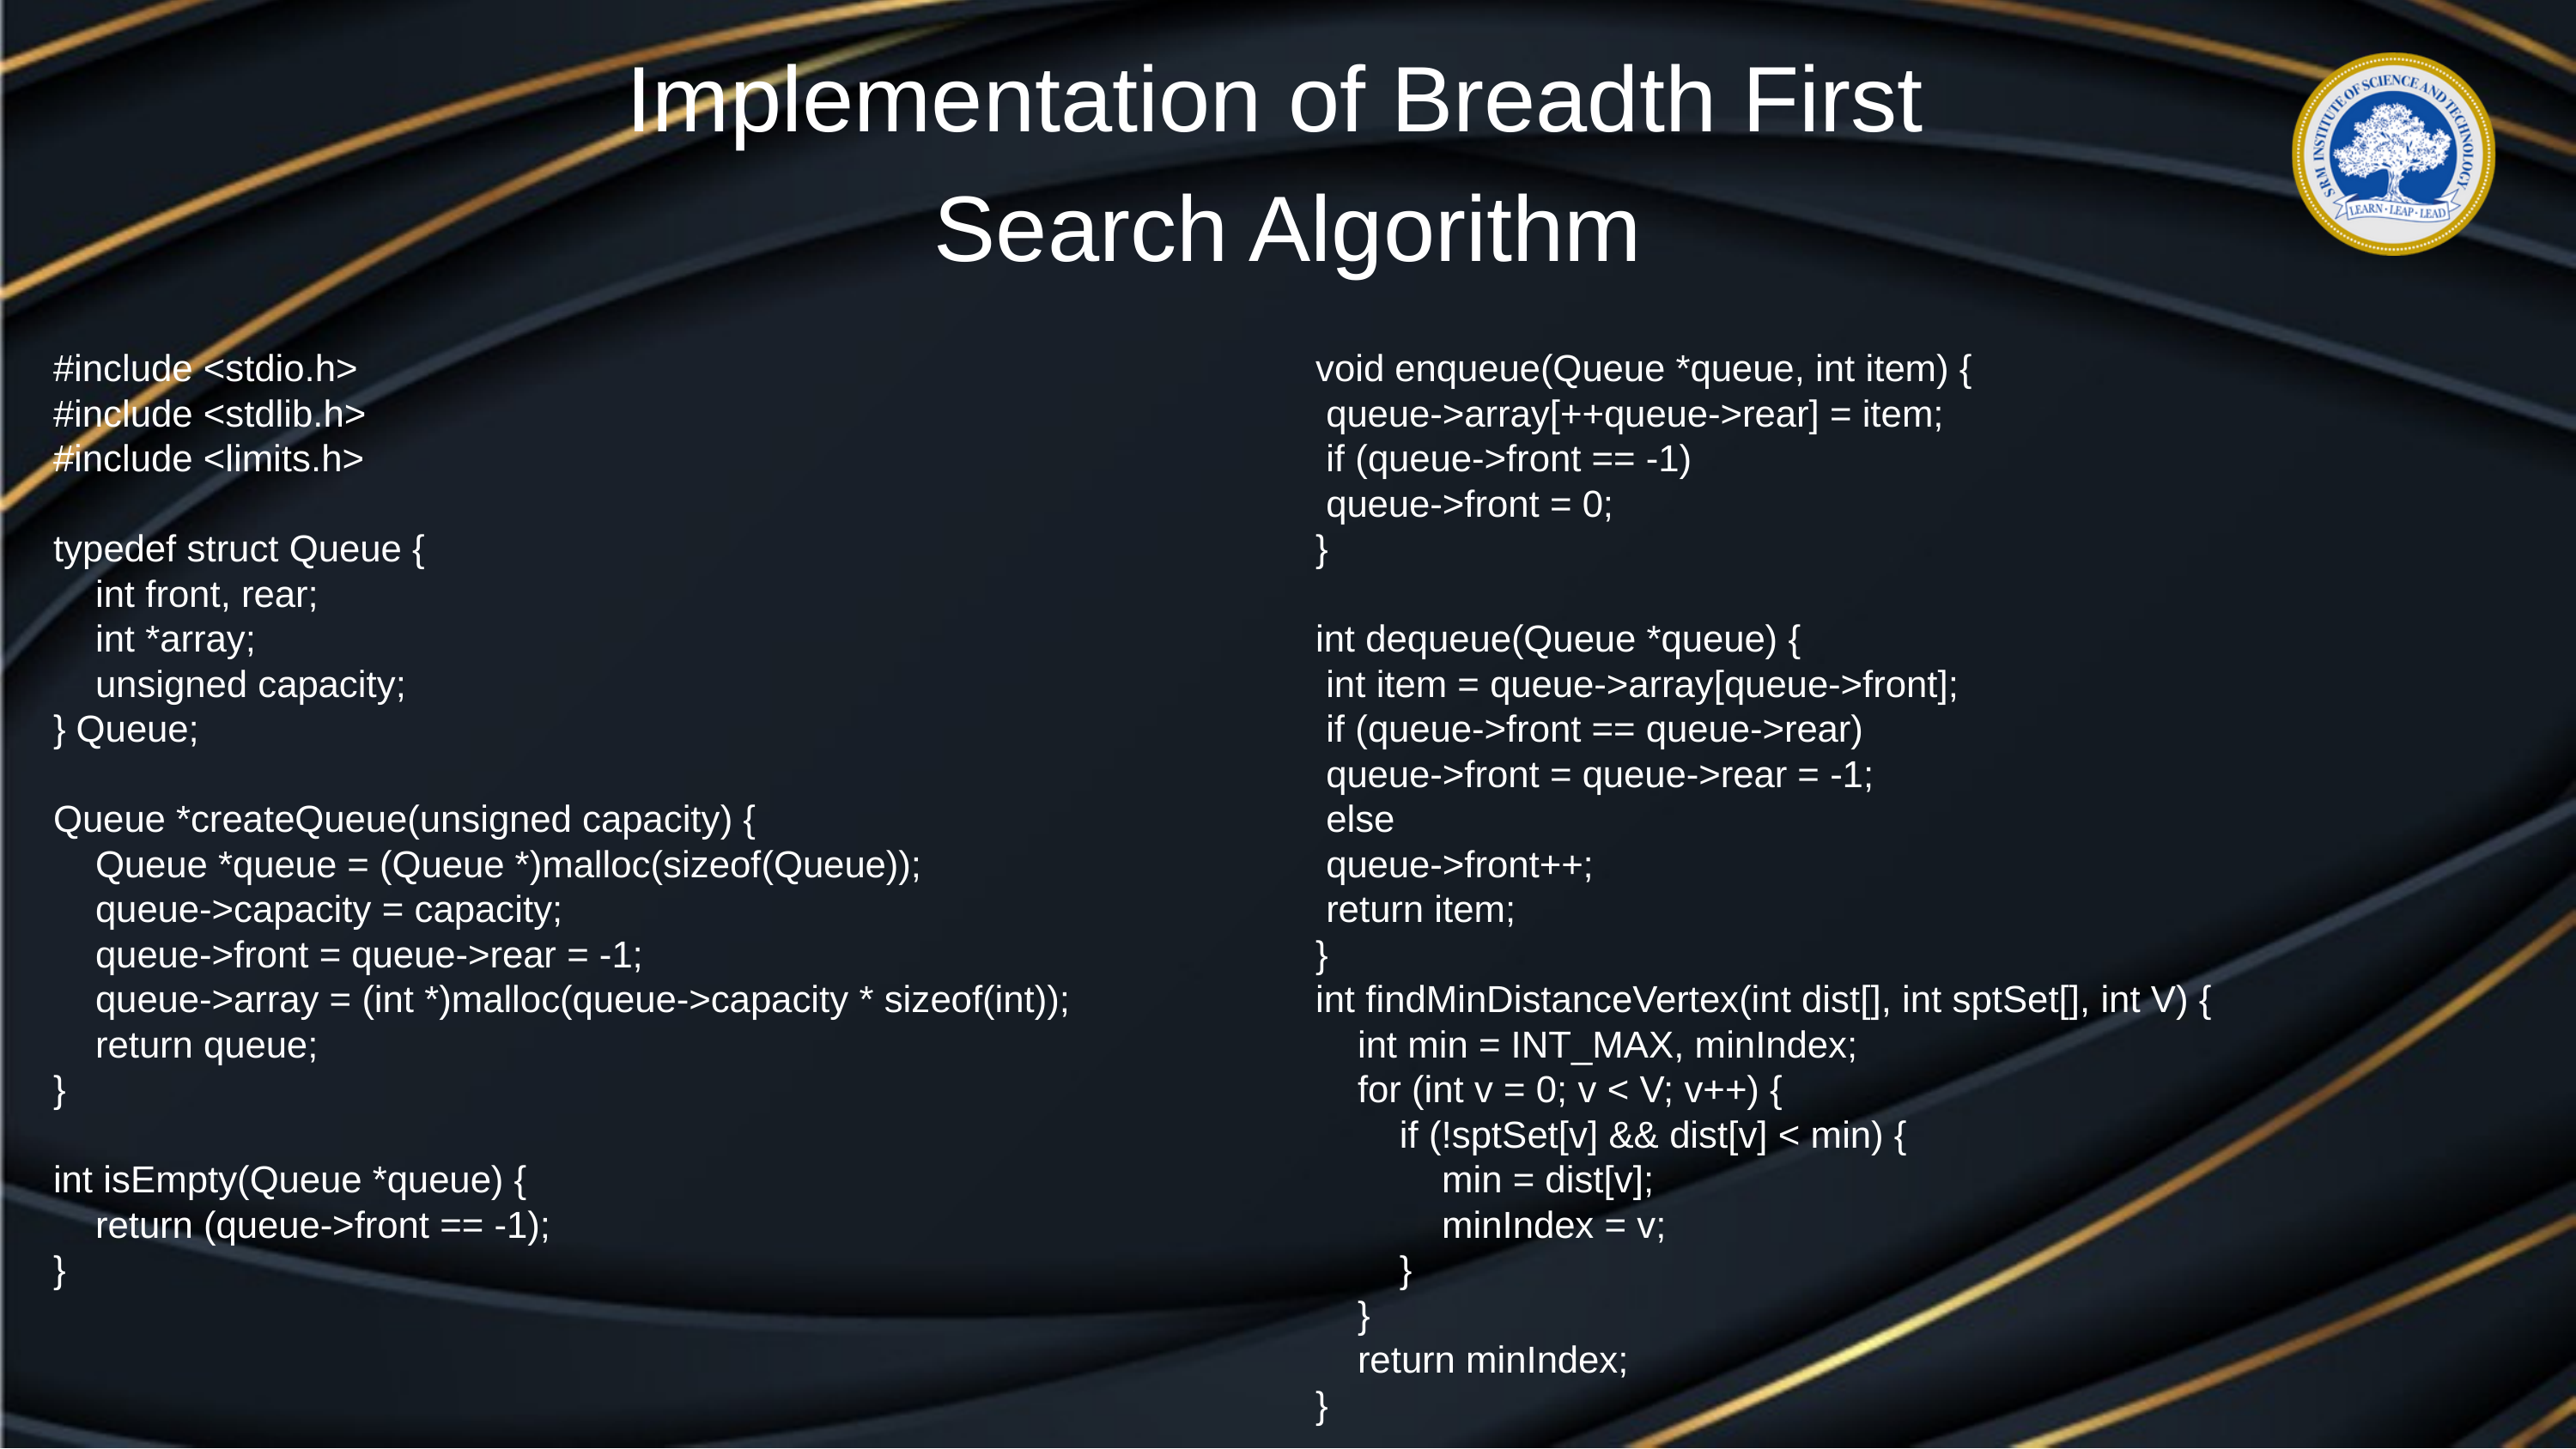

Implementation of Breadth First
Search Algorithm

#include <stdio.h>
#include <stdlib.h>
#include <limits.h>

typedef struct Queue {
    int front, rear;
    int *array;
    unsigned capacity;
} Queue;

Queue *createQueue(unsigned capacity) {
    Queue *queue = (Queue *)malloc(sizeof(Queue));
    queue->capacity = capacity;
    queue->front = queue->rear = -1;
    queue->array = (int *)malloc(queue->capacity * sizeof(int));
    return queue;
}

int isEmpty(Queue *queue) {
    return (queue->front == -1);
}

void enqueue(Queue *queue, int item) {
 queue->array[++queue->rear] = item;
 if (queue->front == -1)
 queue->front = 0;
}

int dequeue(Queue *queue) {
 int item = queue->array[queue->front];
 if (queue->front == queue->rear)
 queue->front = queue->rear = -1;
 else
 queue->front++;
 return item;
}
int findMinDistanceVertex(int dist[], int sptSet[], int V) {
    int min = INT_MAX, minIndex;
    for (int v = 0; v < V; v++) {
        if (!sptSet[v] && dist[v] < min) {
            min = dist[v];
            minIndex = v;
        }
    }
    return minIndex;
}